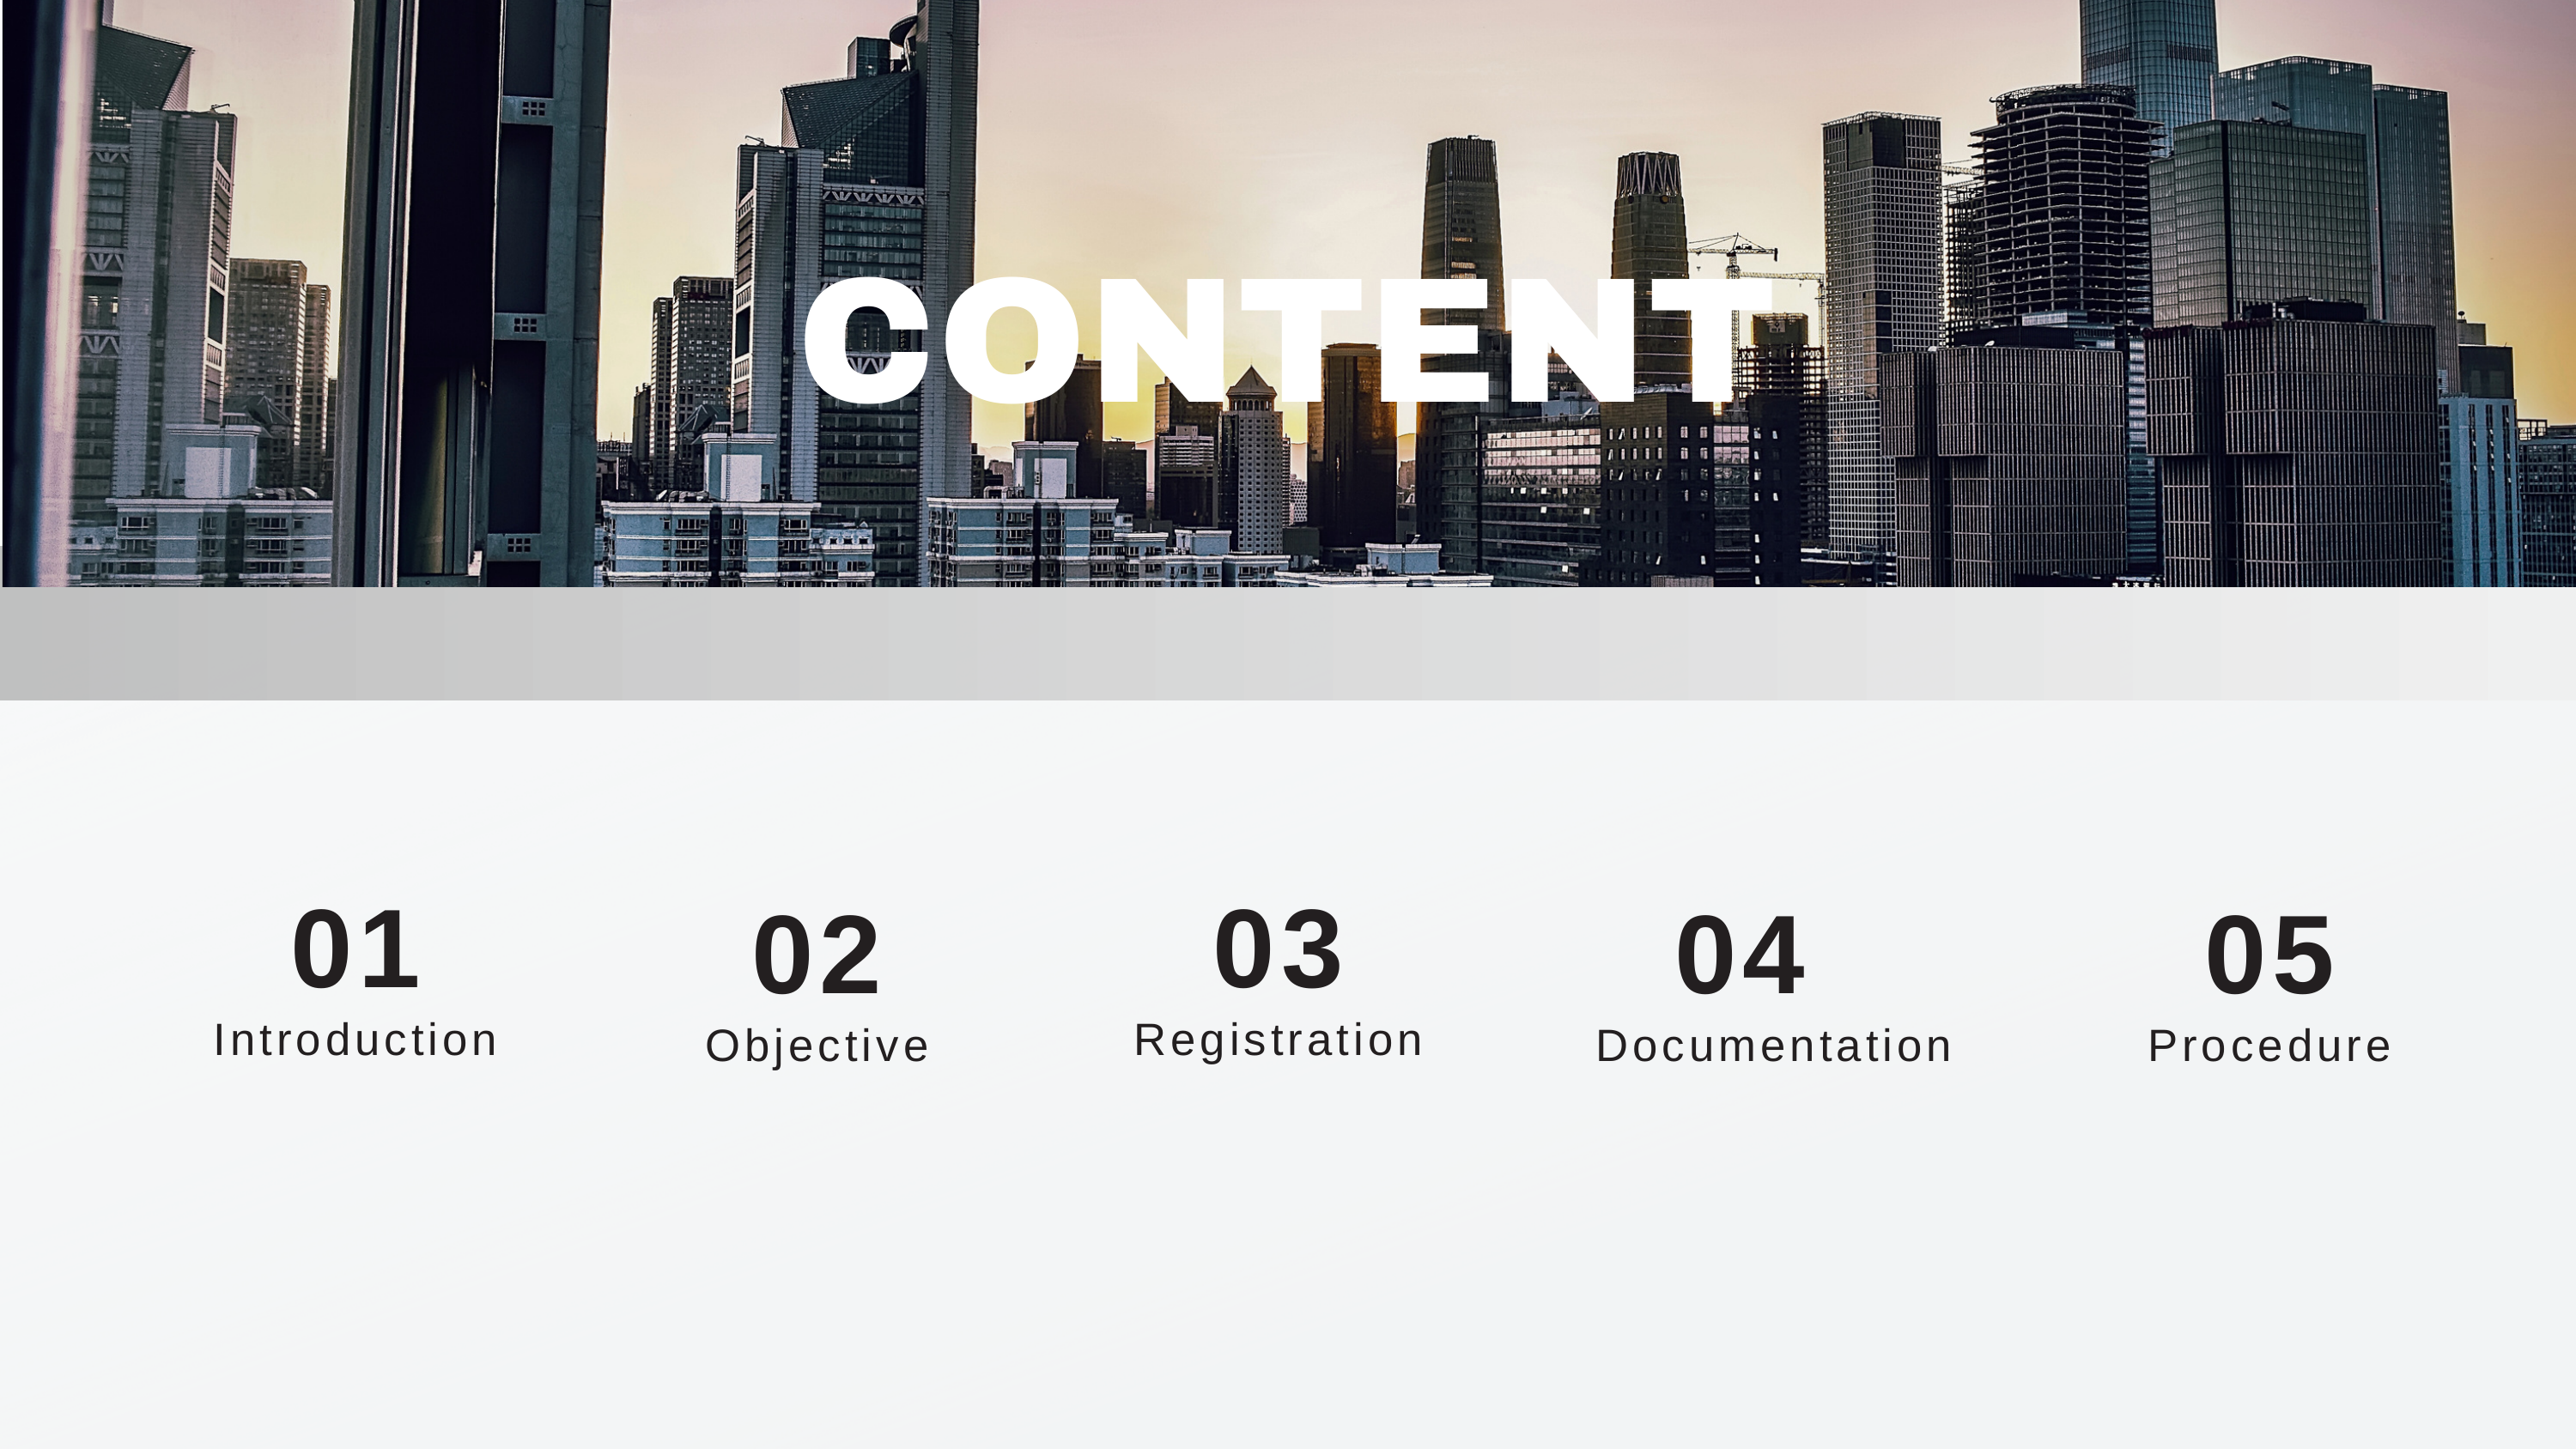

CONTENT
01
03
02
04
05
Introduction
Registration
Objective
Documentation
Procedure